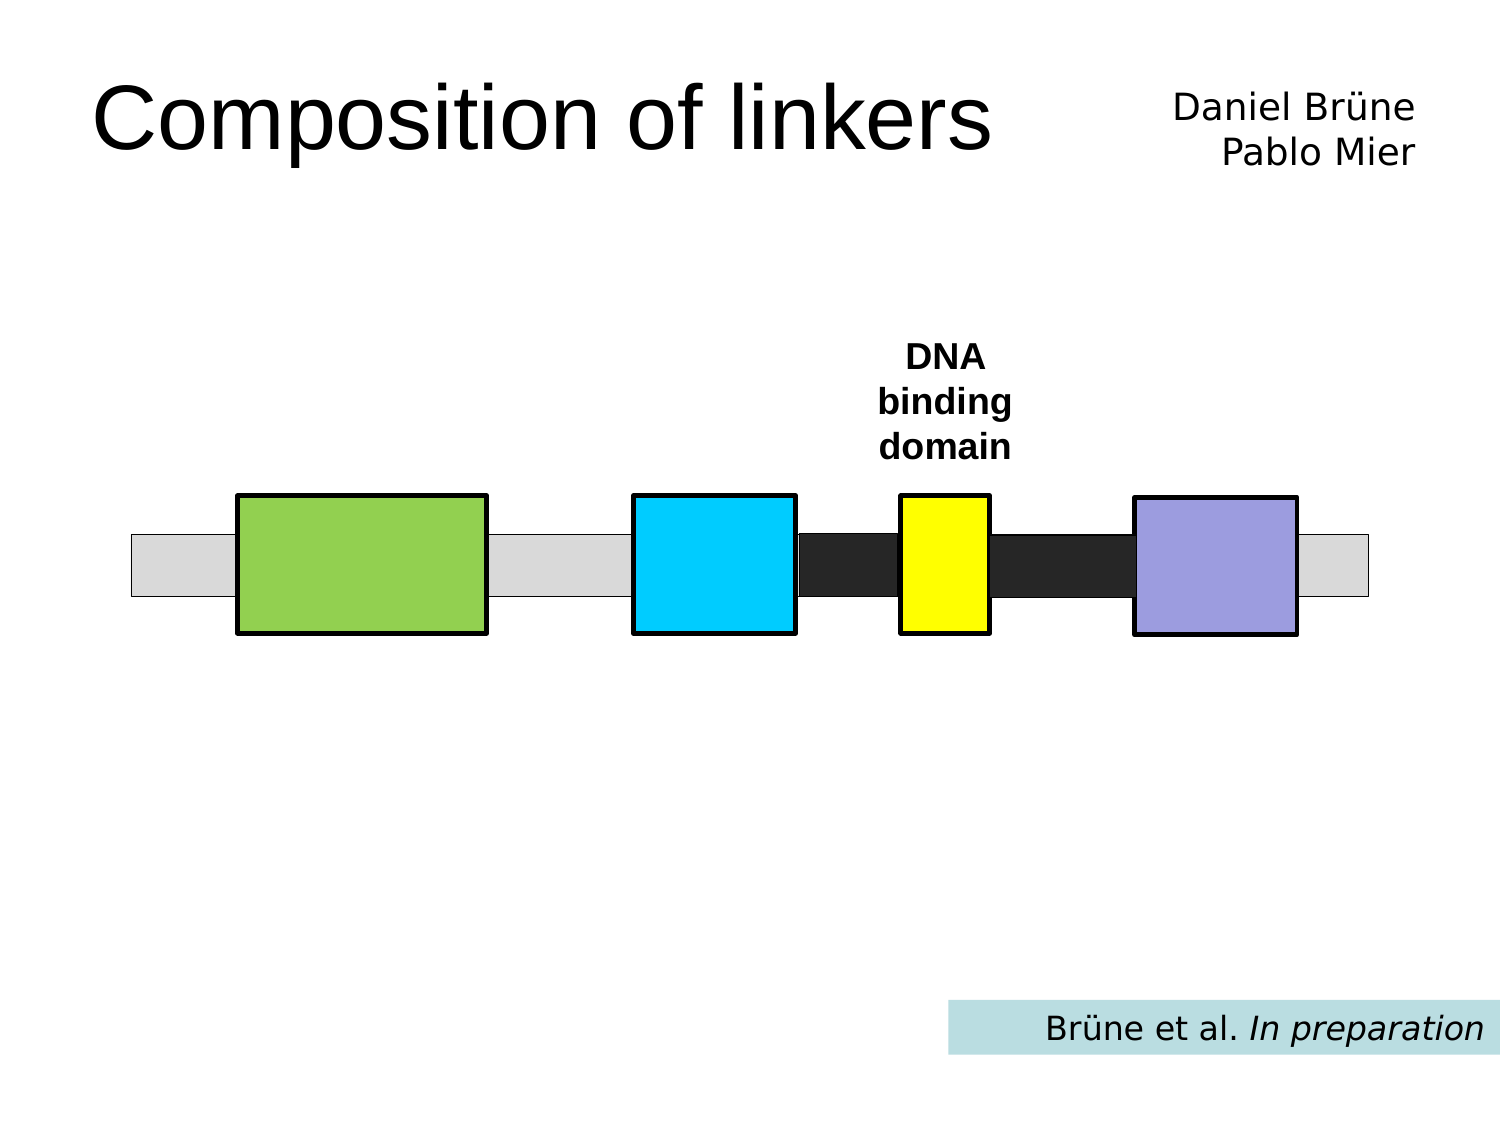

# Composition of linkers
Daniel Brüne
Pablo Mier
DNA binding domain

Brüne et al. In preparation